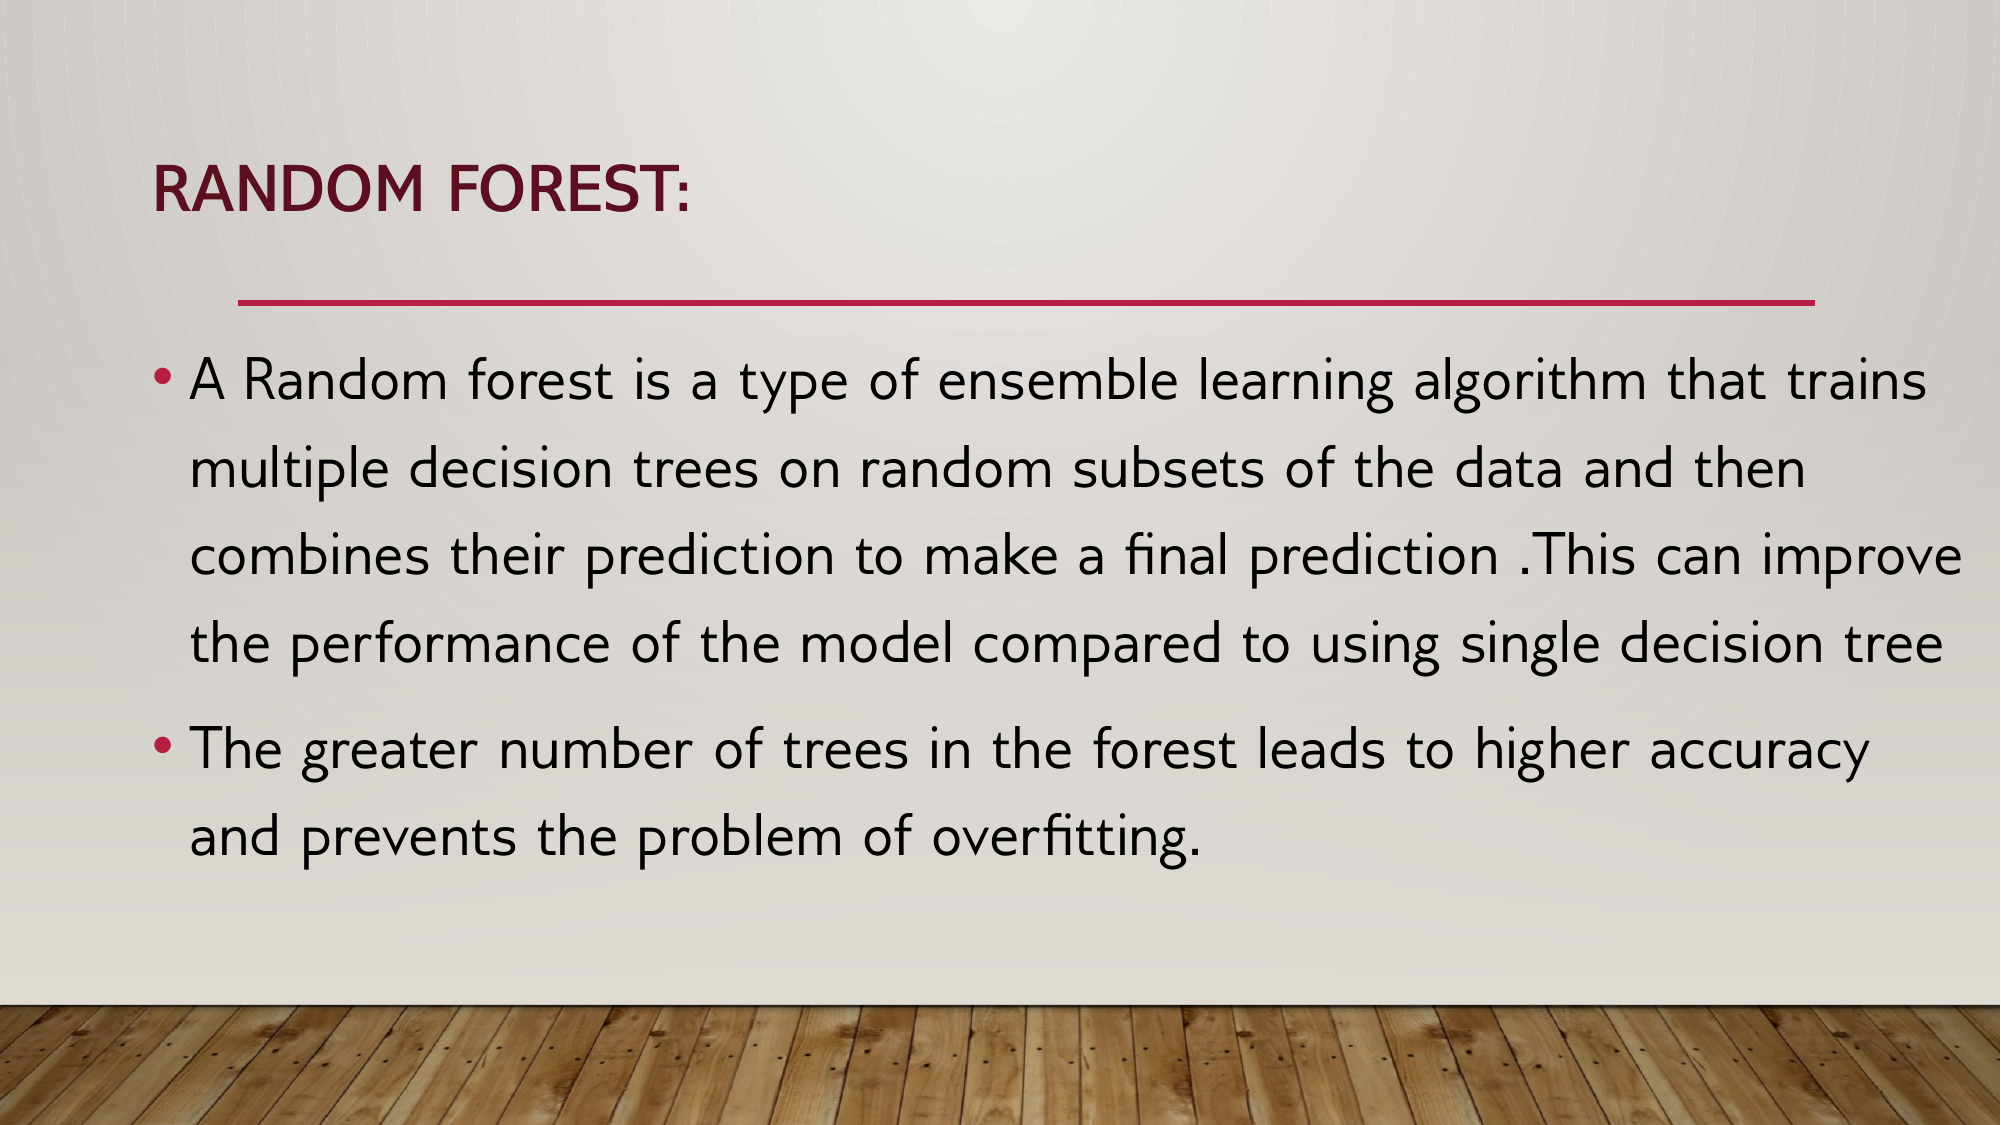

# Random Forest:
A Random forest is a type of ensemble learning algorithm that trains multiple decision trees on random subsets of the data and then combines their prediction to make a final prediction .This can improve the performance of the model compared to using single decision tree
The greater number of trees in the forest leads to higher accuracy and prevents the problem of overfitting.